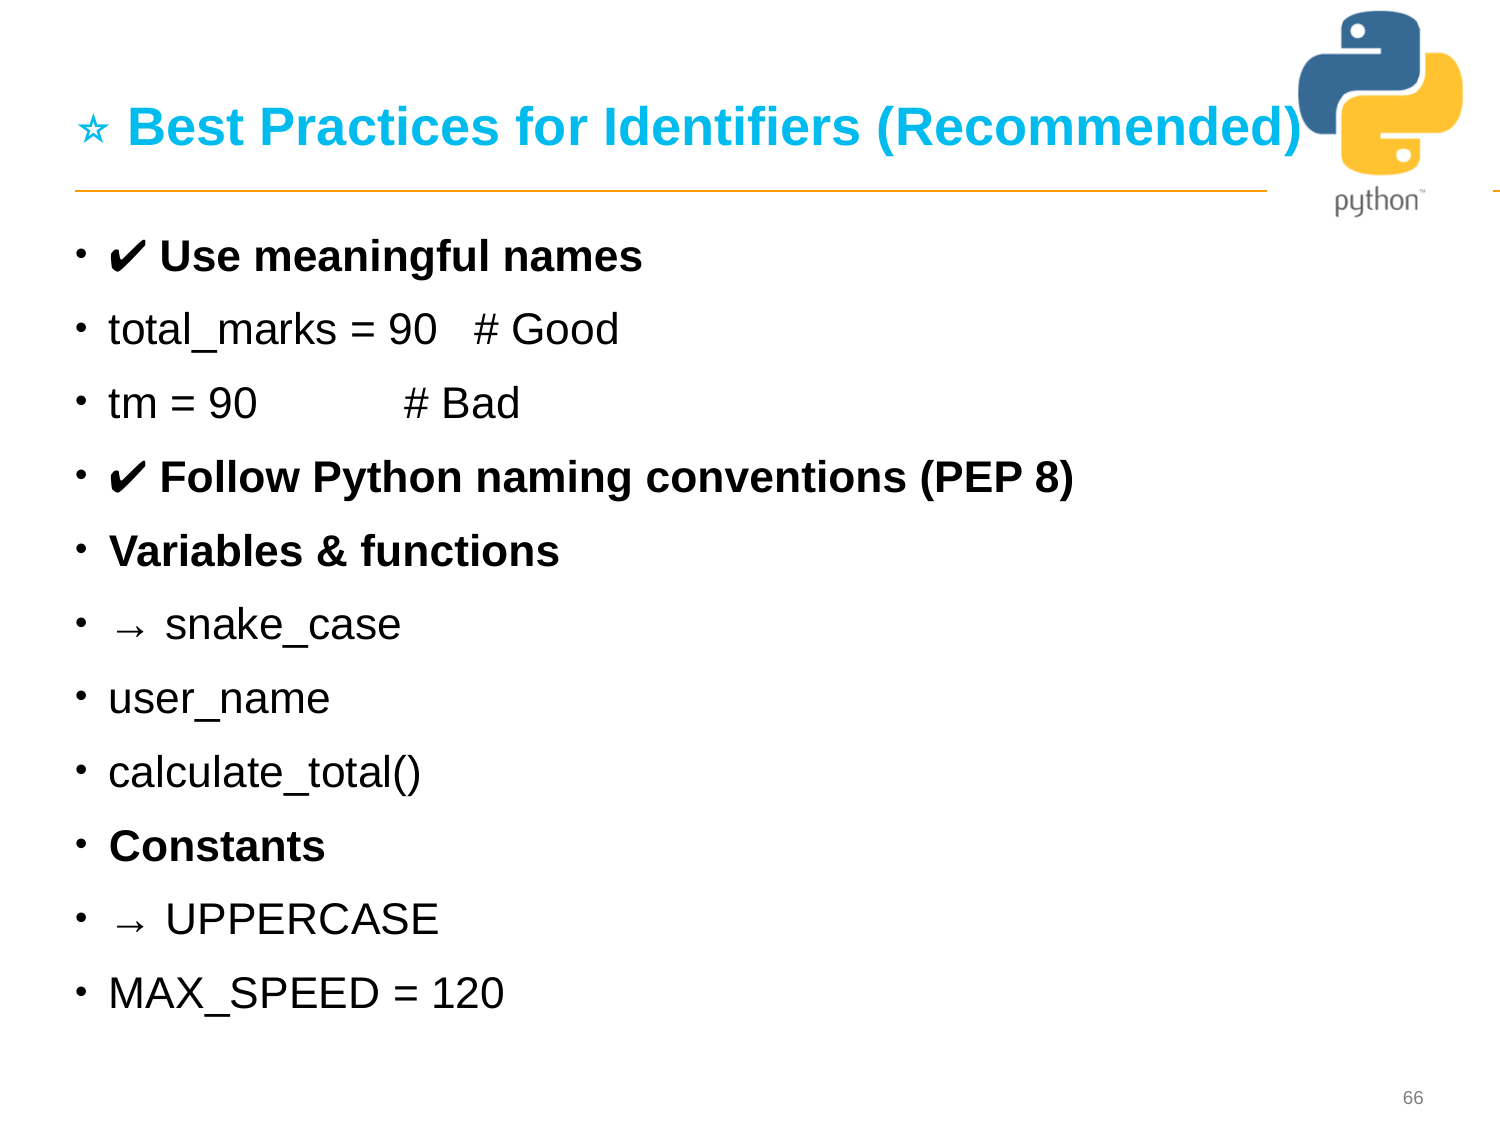

# ⭐ Best Practices for Identifiers (Recommended)
✔️ Use meaningful names
total_marks = 90   # Good
tm = 90            # Bad
✔️ Follow Python naming conventions (PEP 8)
Variables & functions
→ snake_case
user_name
calculate_total()
Constants
→ UPPERCASE
MAX_SPEED = 120